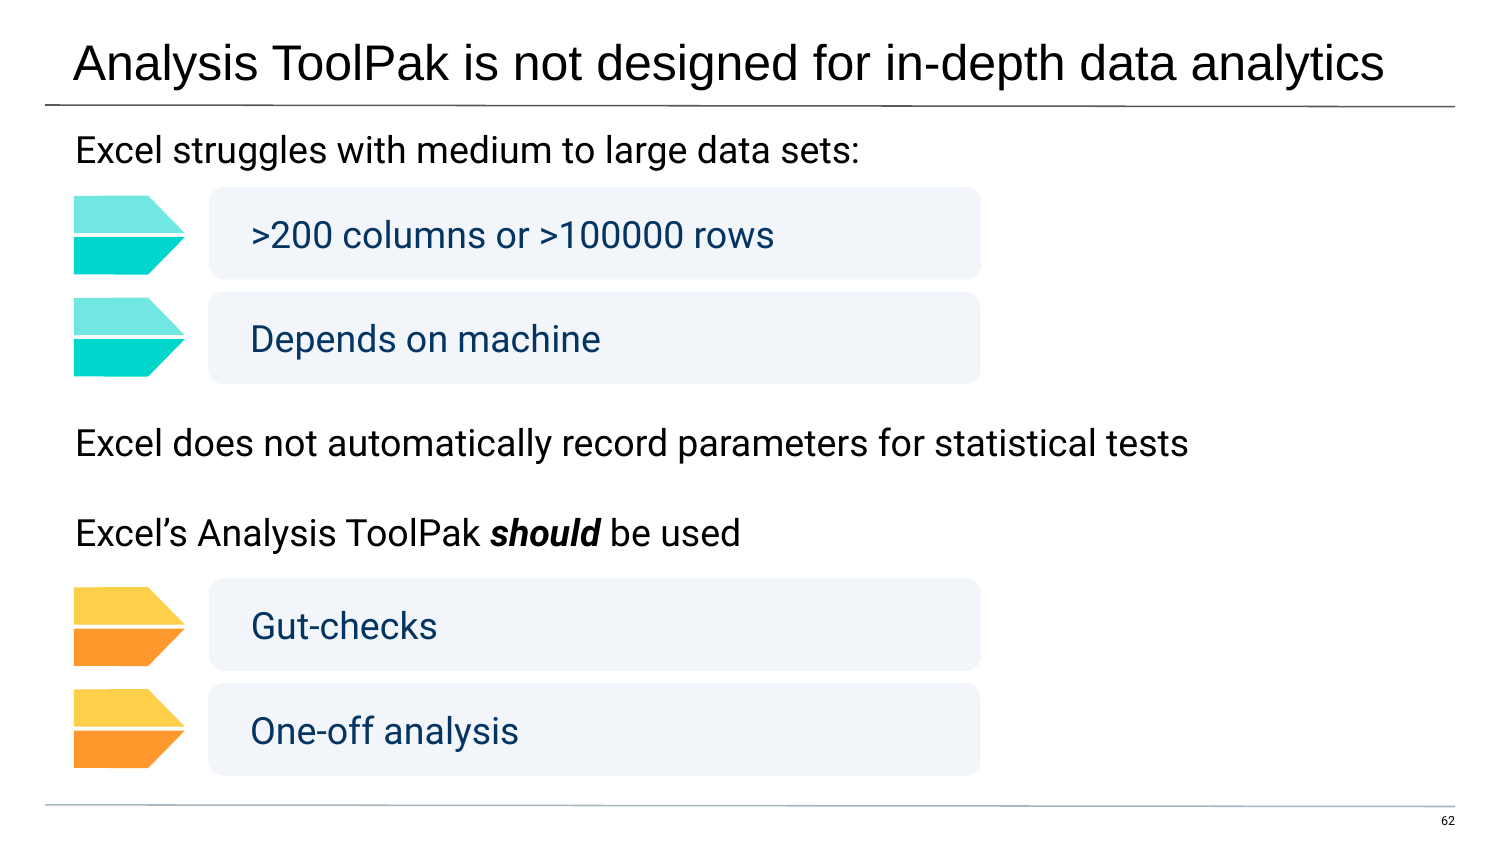

# Analysis ToolPak is not designed for in-depth data analytics
Excel struggles with medium to large data sets:
>200 columns or >100000 rows

Depends on machine

Excel does not automatically record parameters for statistical tests

Excel’s Analysis ToolPak should be used

Gut-checks

One-off analysis